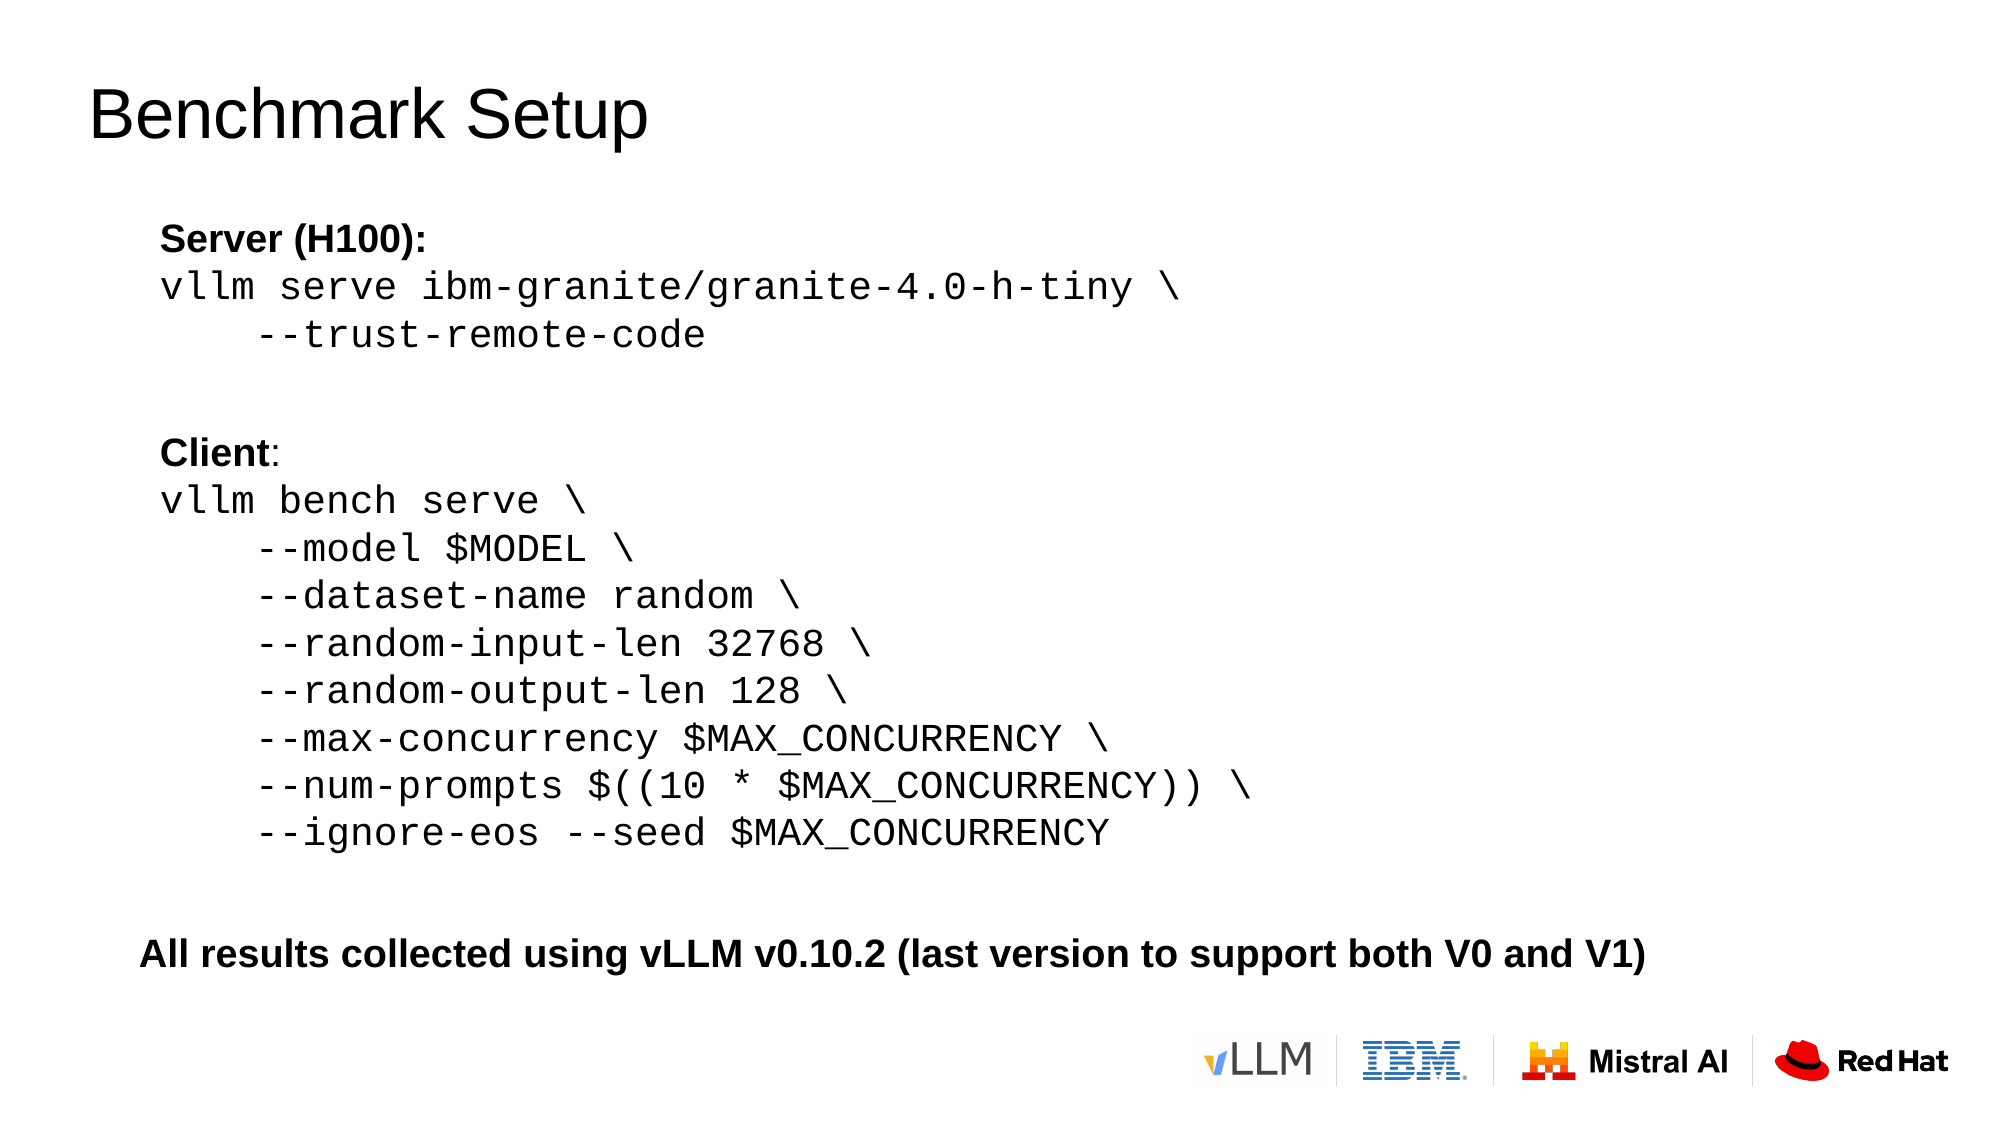

# Benchmark Setup
Server (H100):
vllm serve ibm-granite/granite-4.0-h-tiny \
    --trust-remote-code
Client:
vllm bench serve \
    --model $MODEL \
    --dataset-name random \
    --random-input-len 32768 \
    --random-output-len 128 \
    --max-concurrency $MAX_CONCURRENCY \
    --num-prompts $((10 * $MAX_CONCURRENCY)) \
    --ignore-eos --seed $MAX_CONCURRENCY
All results collected using vLLM v0.10.2 (last version to support both V0 and V1)